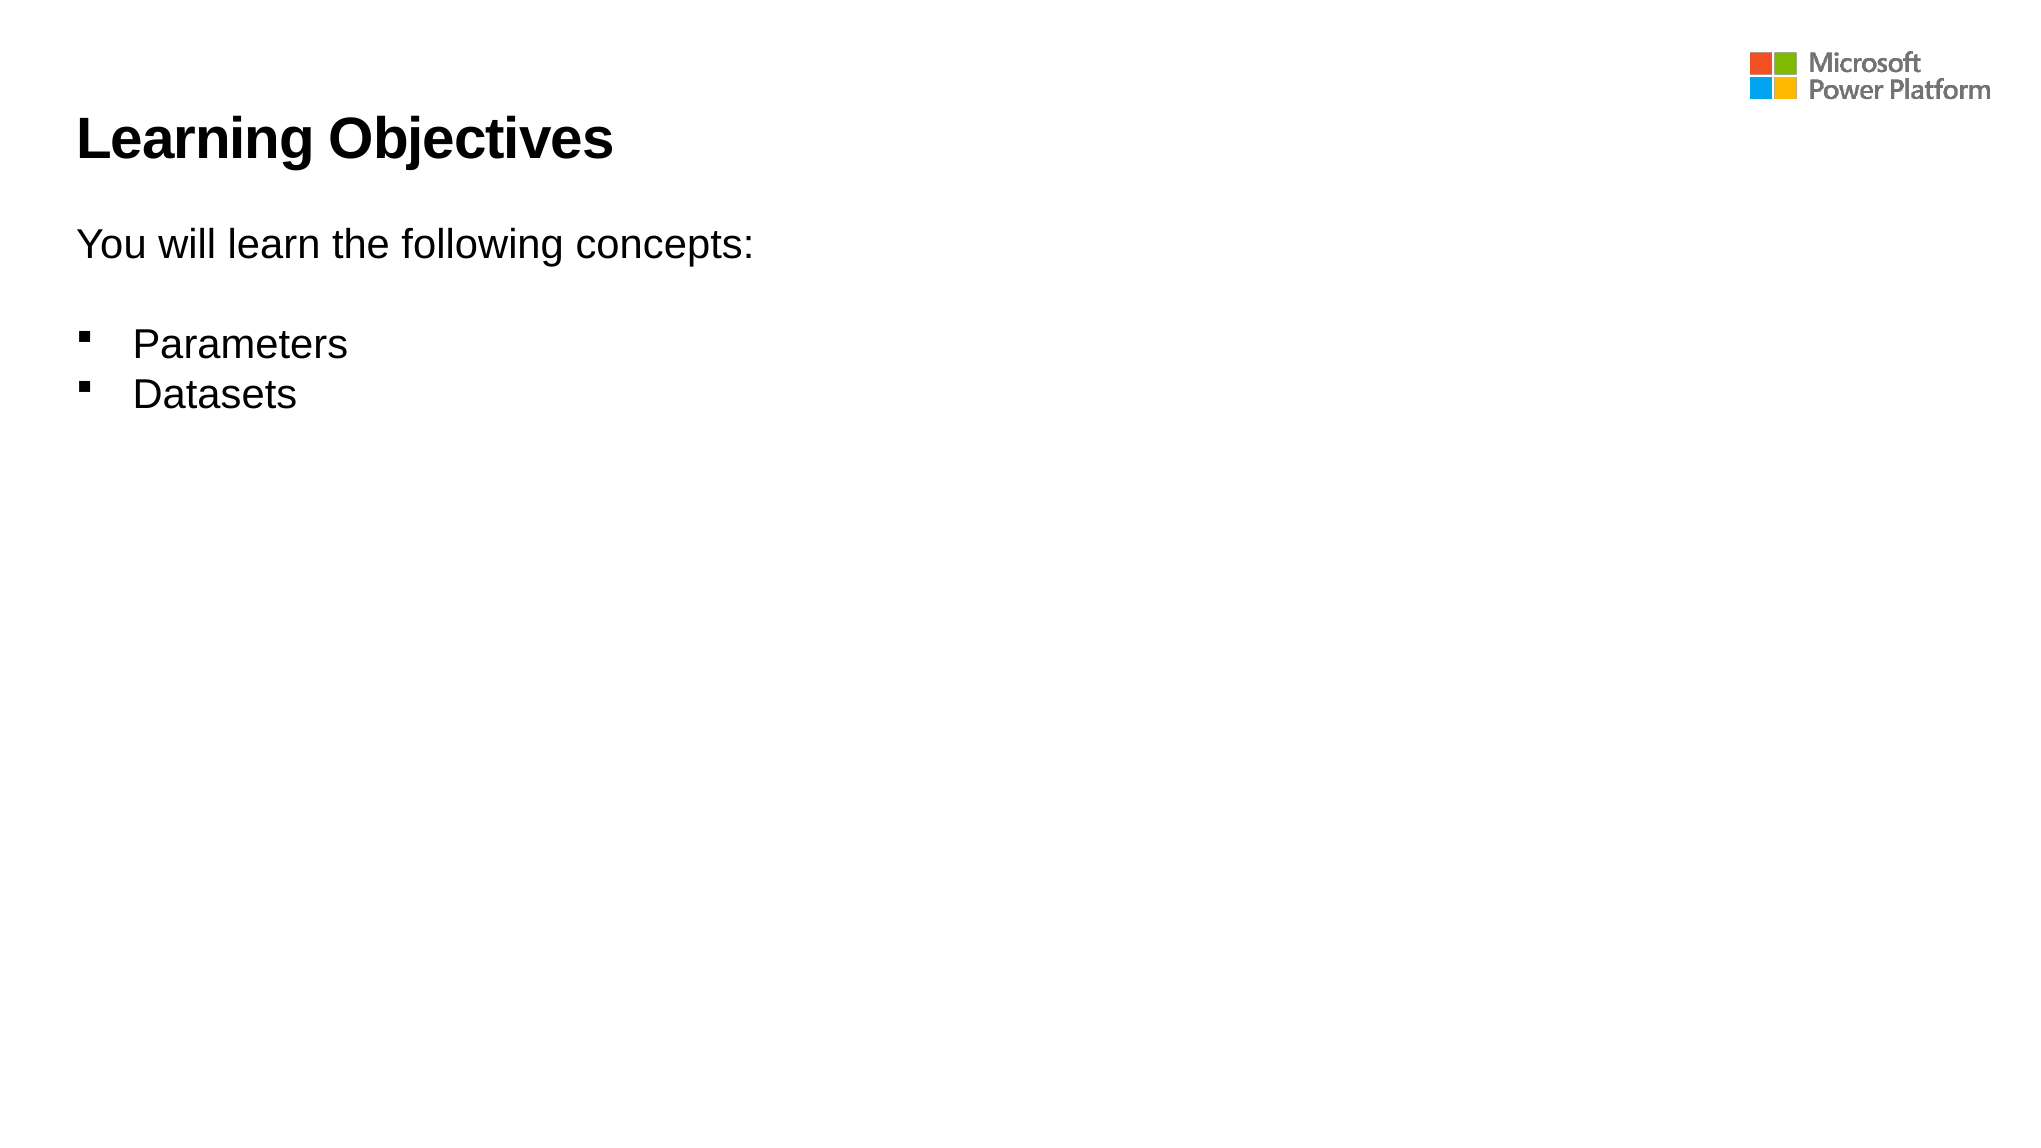

# Learning Objectives
You will learn the following concepts:

Parameters
Datasets